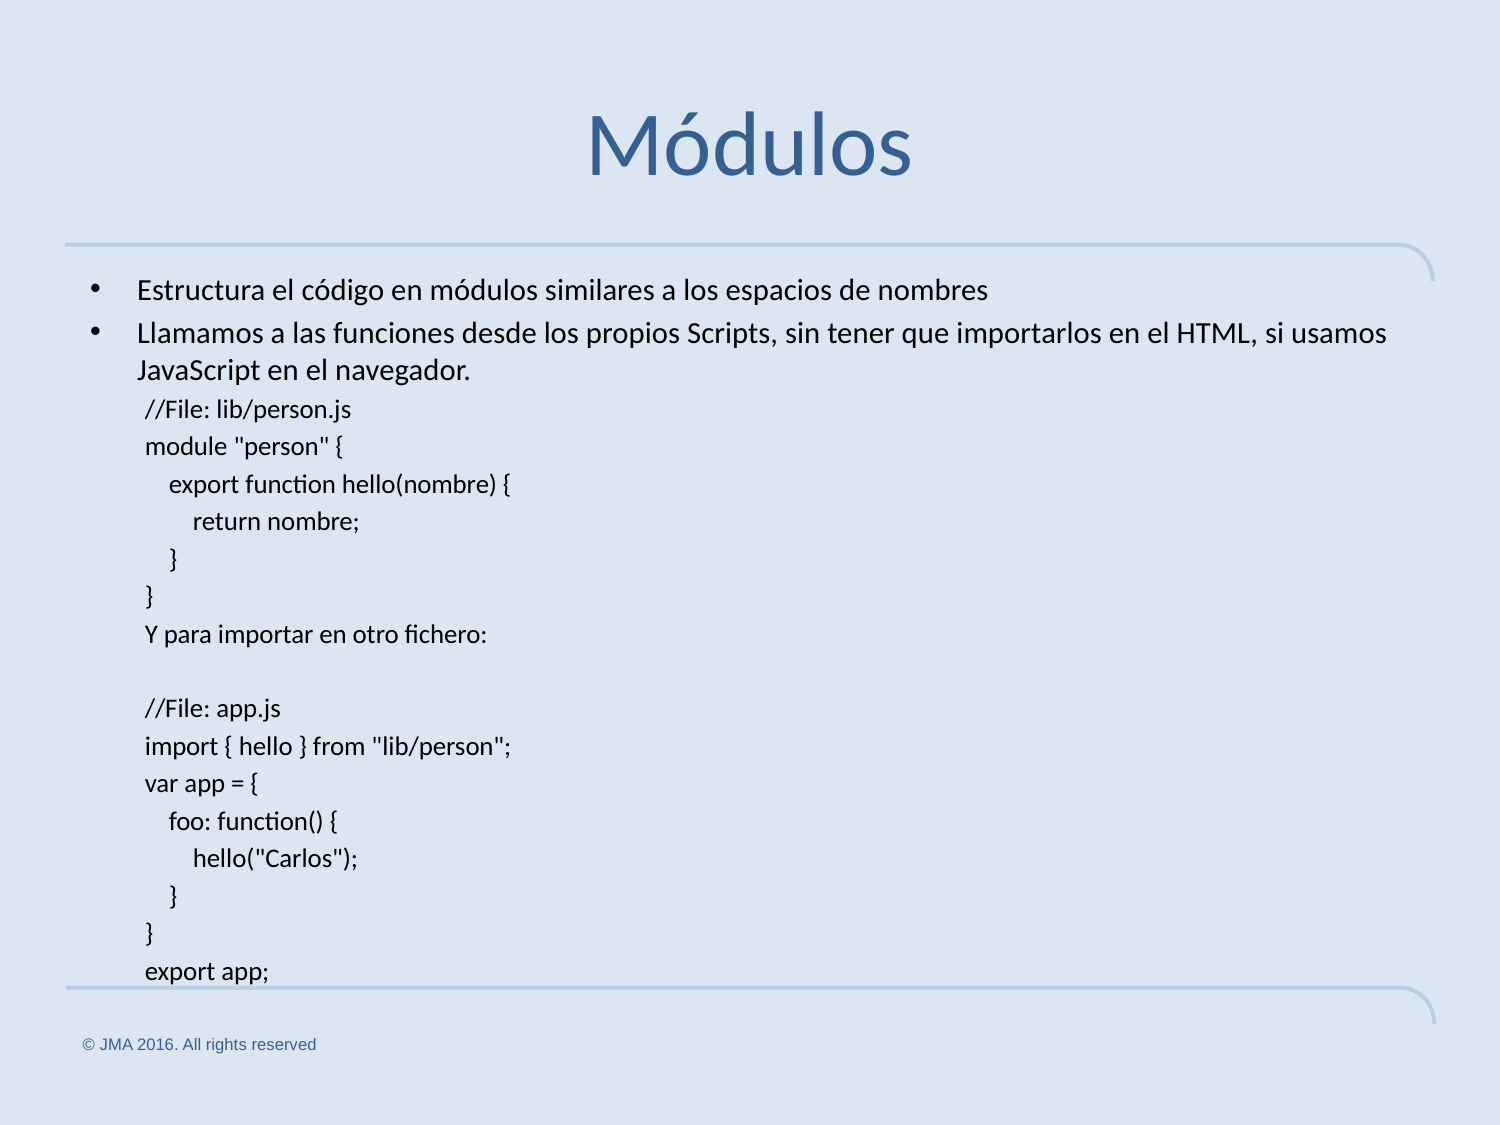

# Módulos
Estructura el código en módulos similares a los espacios de nombres
Llamamos a las funciones desde los propios Scripts, sin tener que importarlos en el HTML, si usamos JavaScript en el navegador.
//File: lib/person.js
module "person" {
    export function hello(nombre) {
        return nombre;
    }
}
Y para importar en otro fichero:

//File: app.js
import { hello } from "lib/person";
var app = {
    foo: function() {
        hello("Carlos");
    }
}
export app;